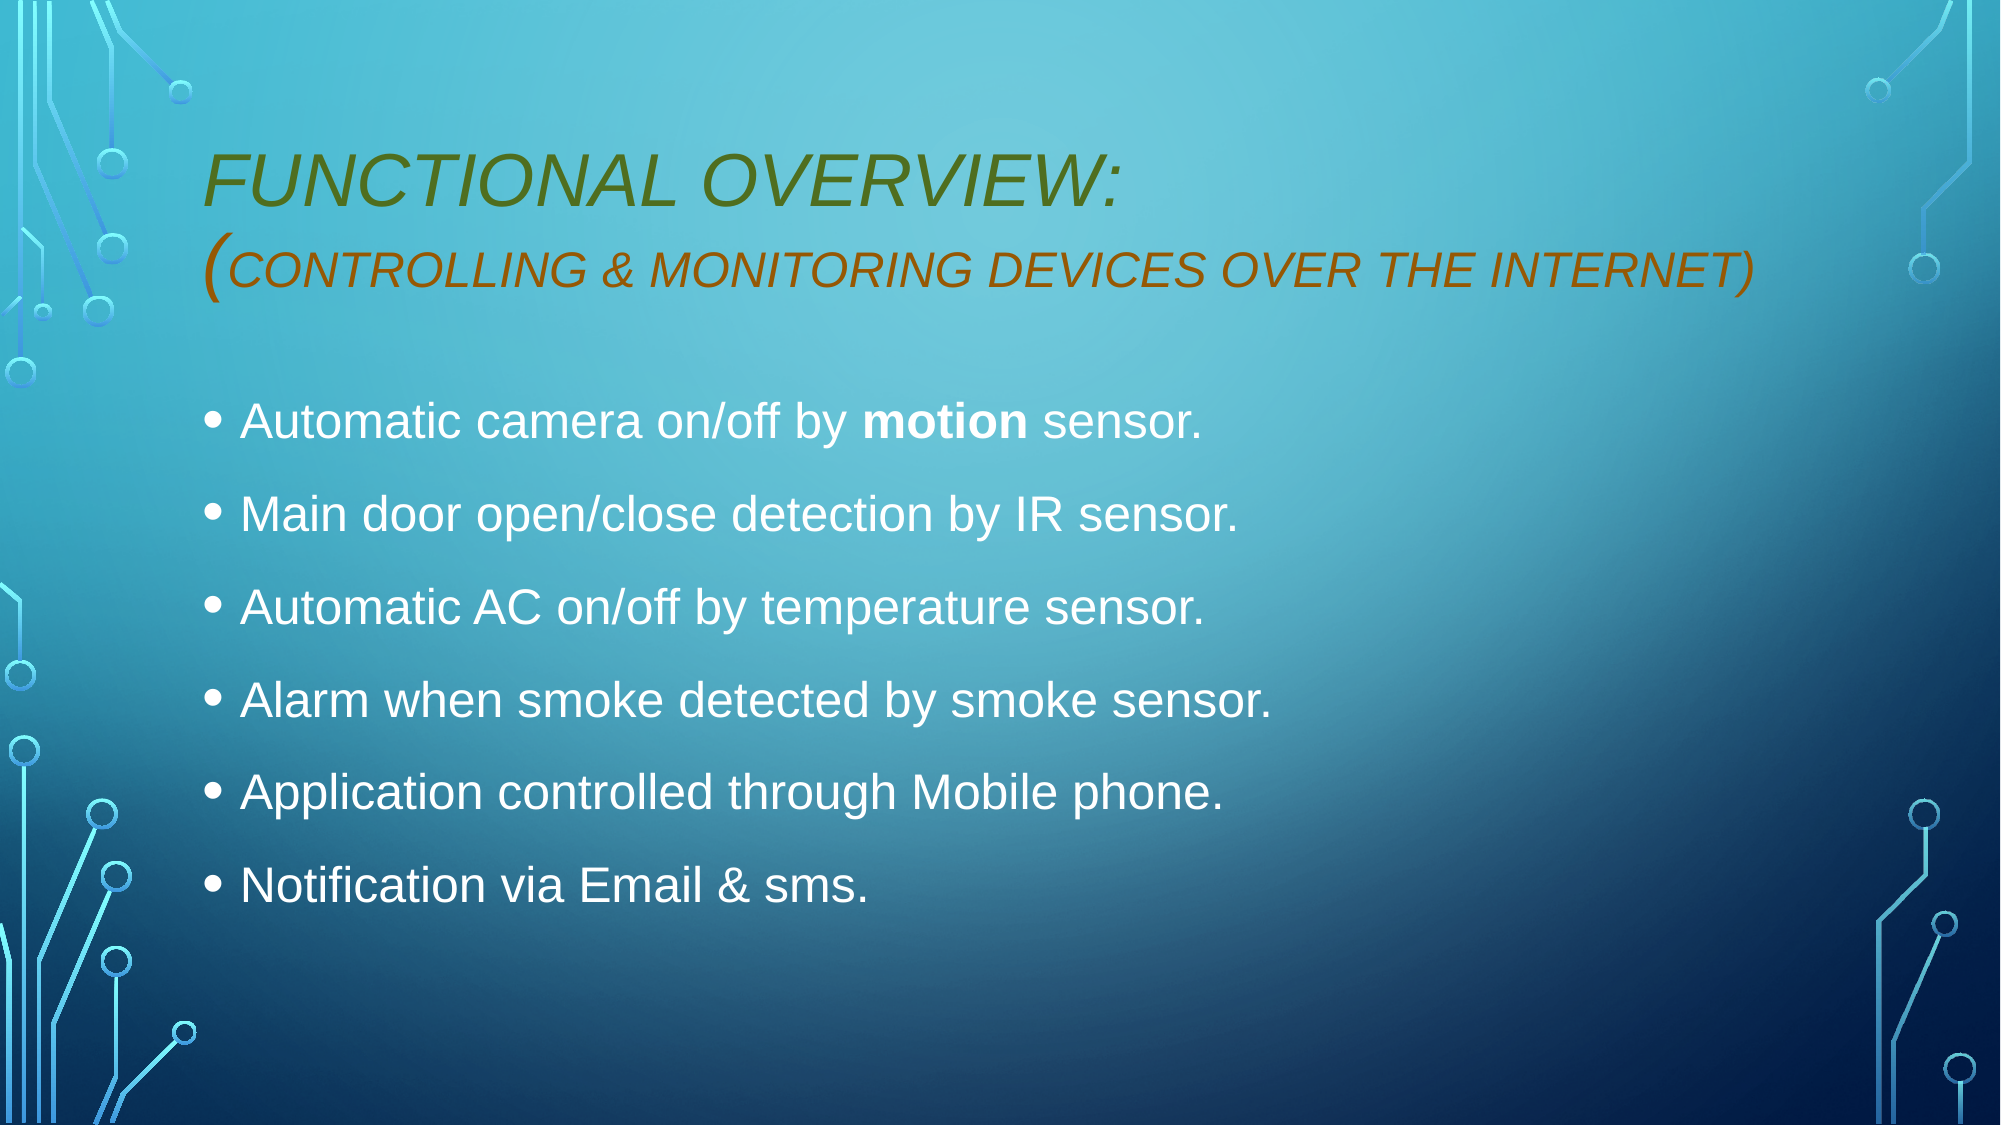

# Functional overview: (controlling & monitoring devices over the internet)
Automatic camera on/off by motion sensor.
Main door open/close detection by IR sensor.
Automatic AC on/off by temperature sensor.
Alarm when smoke detected by smoke sensor.
Application controlled through Mobile phone.
Notification via Email & sms.